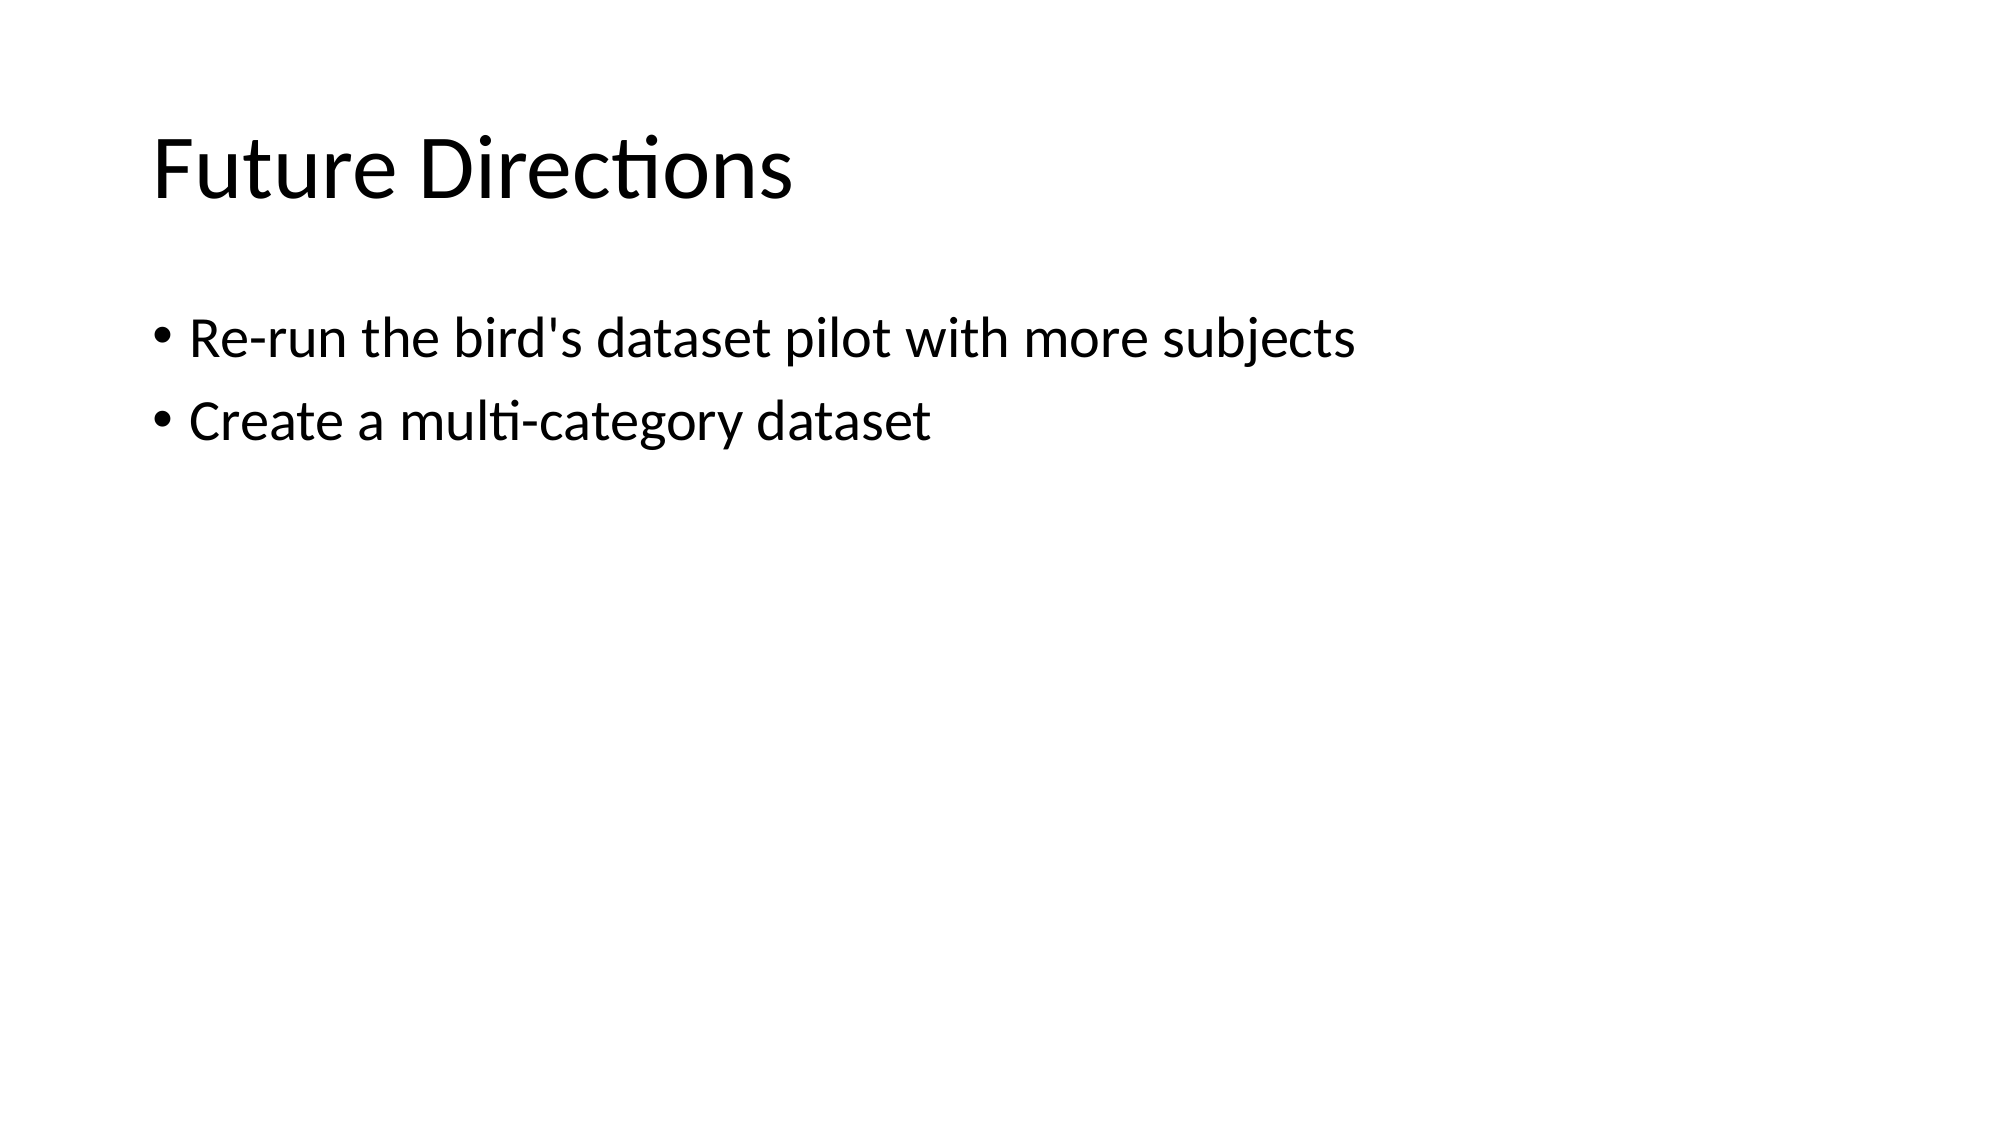

# Future Directions
Re-run the bird's dataset pilot with more subjects
Create a multi-category dataset